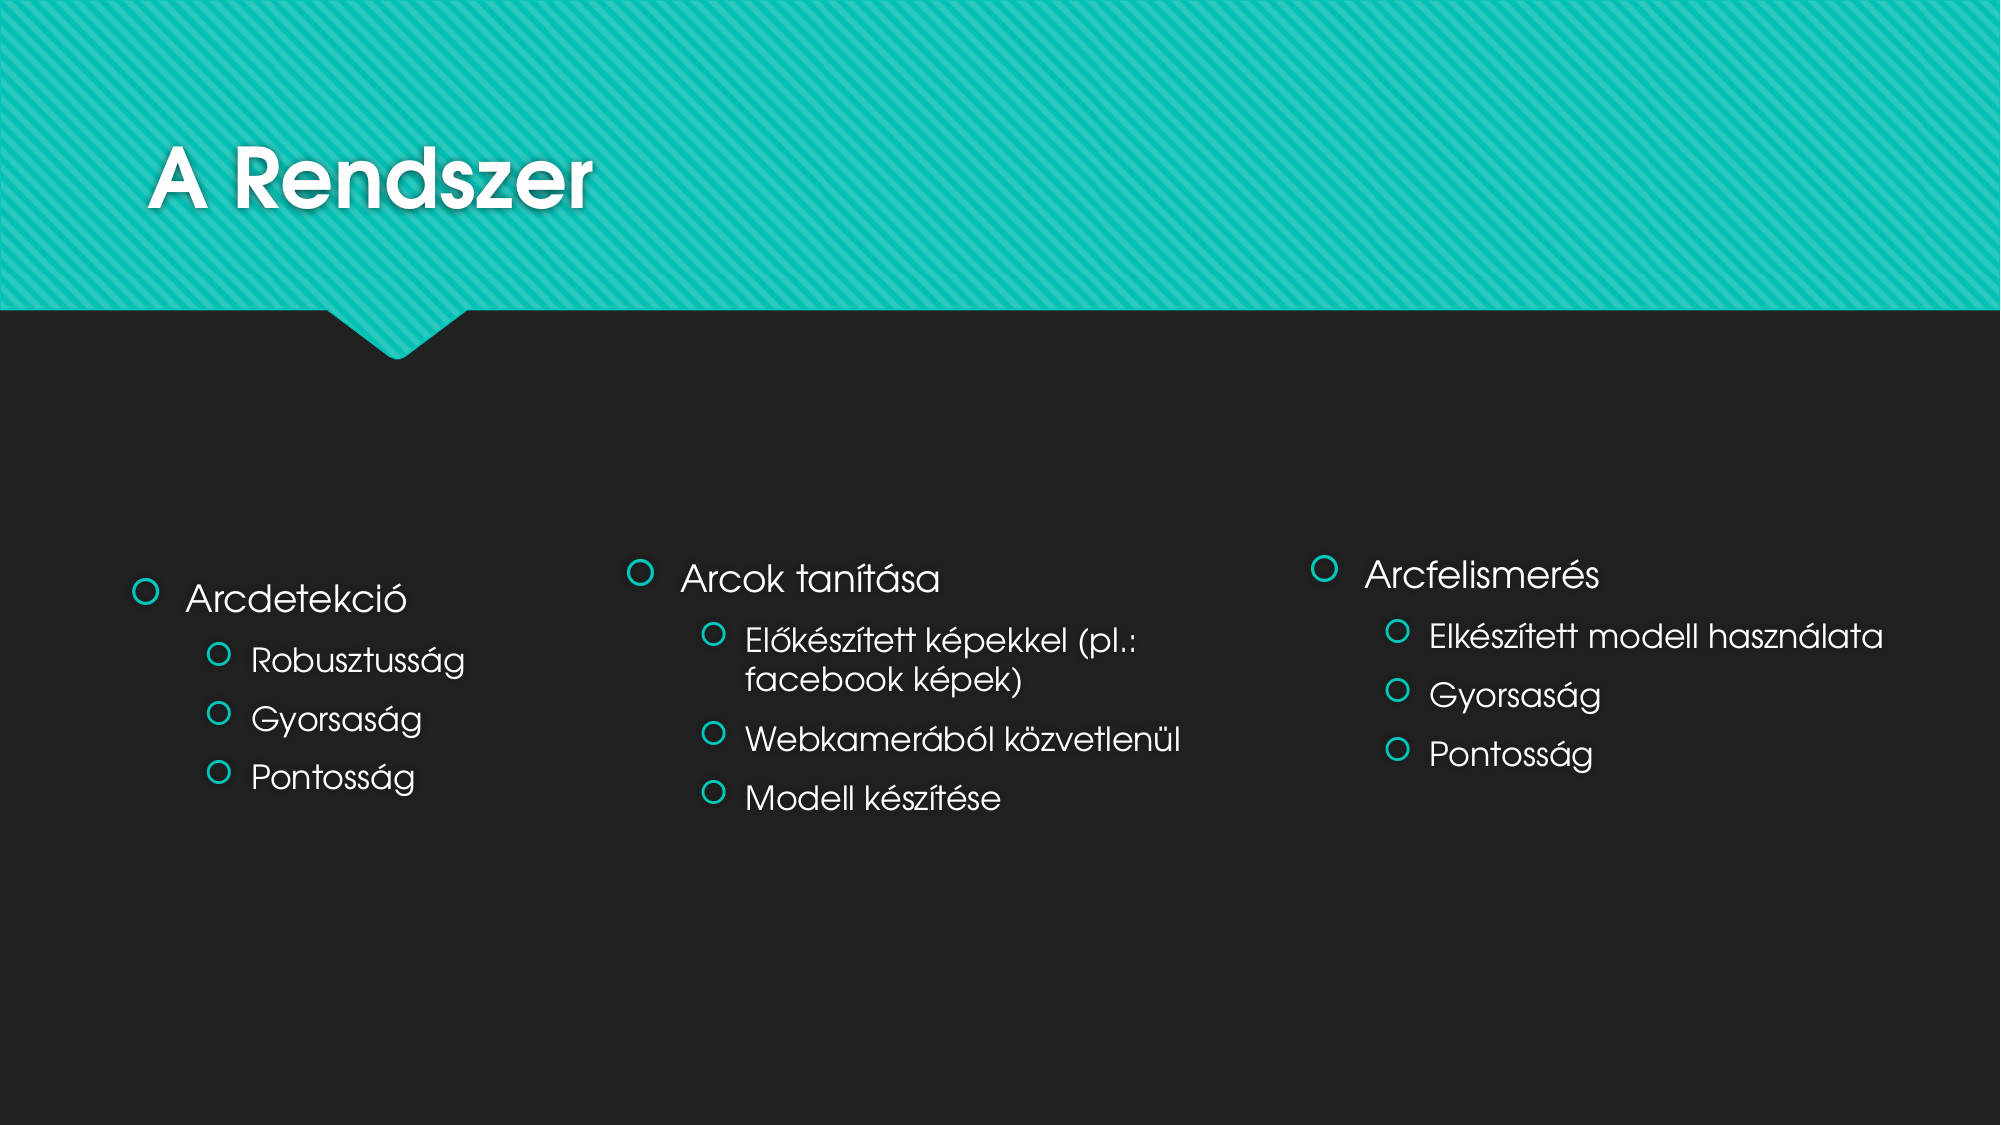

# A Rendszer
Arcok tanítása
Előkészített képekkel (pl.: facebook képek)
Webkamerából közvetlenül
Modell készítése
Arcfelismerés
Elkészített modell használata
Gyorsaság
Pontosság
Arcdetekció
Robusztusság
Gyorsaság
Pontosság